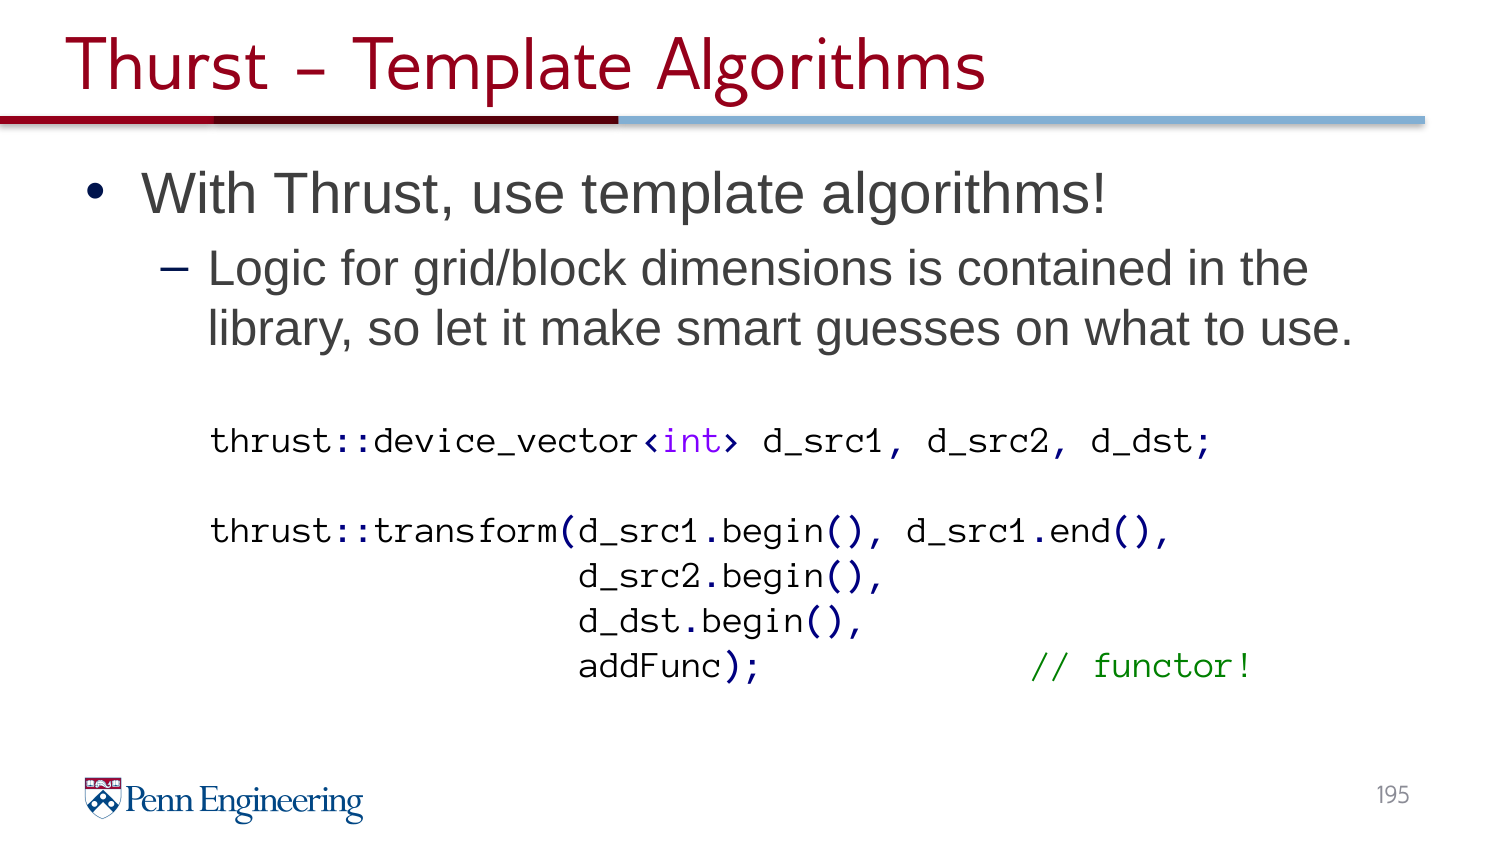

# Thurst – Template Algorithms
With Thrust, use template algorithms!
Logic for grid/block dimensions is contained in the library, so let it make smart guesses on what to use.

thrust::device_vector<int> d_src1, d_src2, d_dst;

thrust::transform(d_src1.begin(), d_src1.end(),
                  d_src2.begin(),
                  d_dst.begin(),
                  addFunc);             // functor!
195